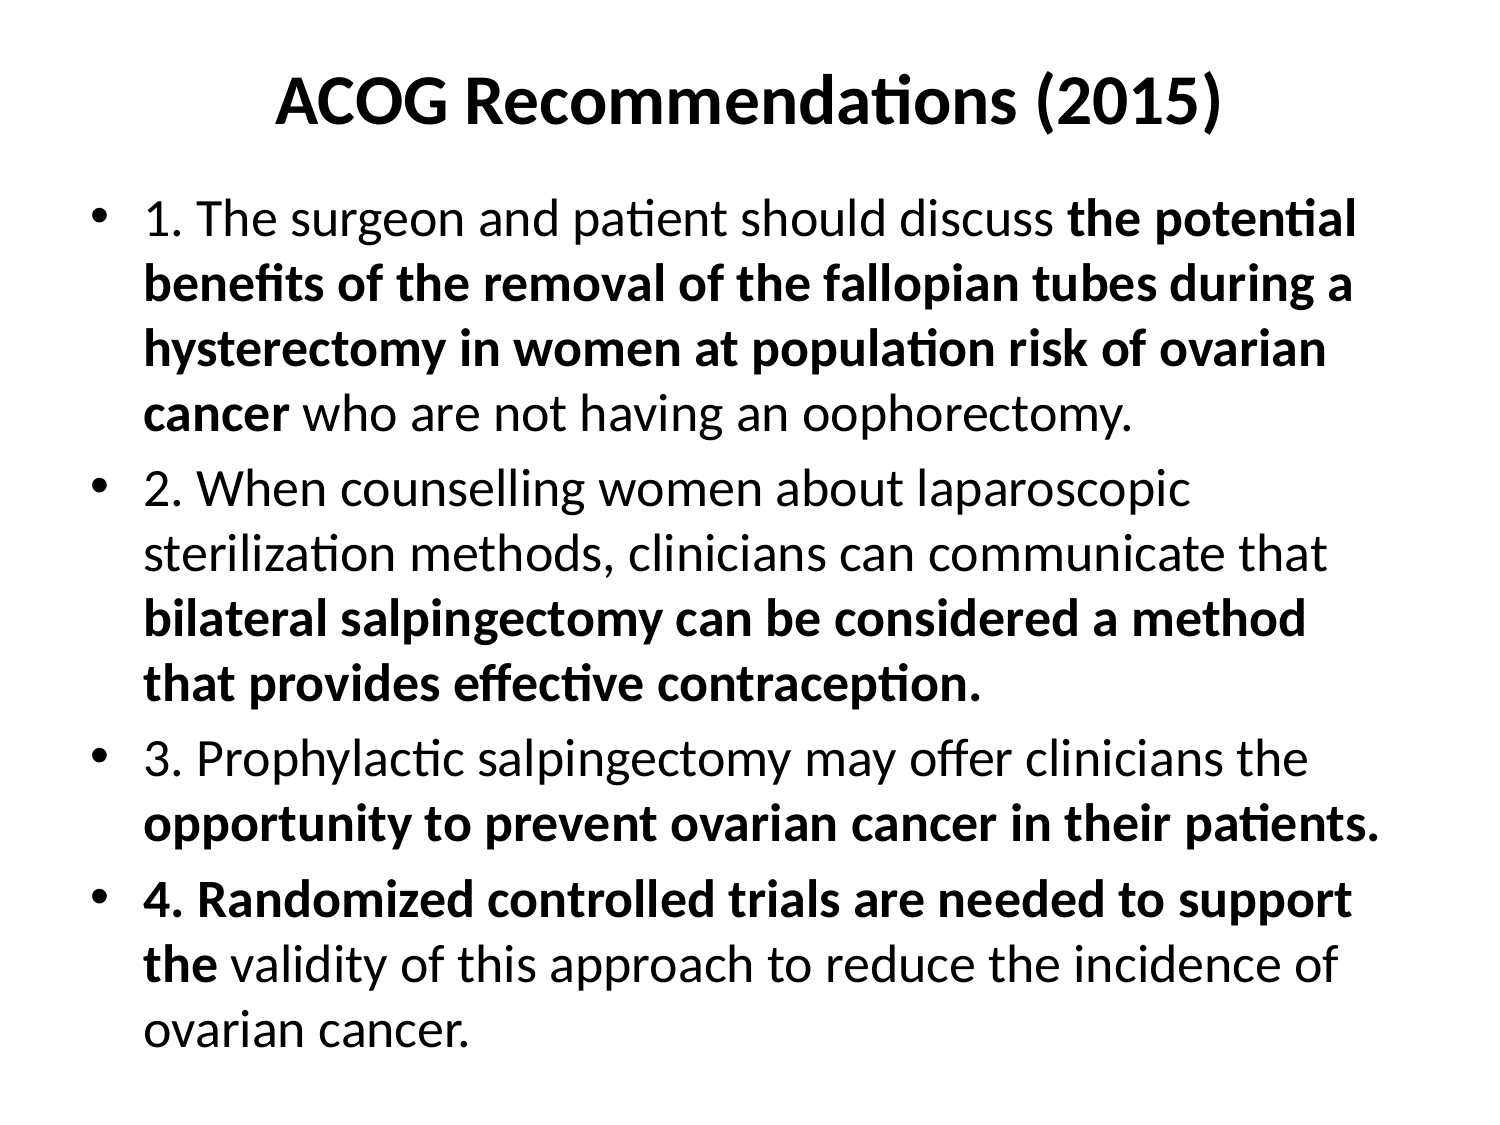

# ACOG Recommendations (2015)
1. The surgeon and patient should discuss the potential benefits of the removal of the fallopian tubes during a hysterectomy in women at population risk of ovarian cancer who are not having an oophorectomy.
2. When counselling women about laparoscopic sterilization methods, clinicians can communicate that bilateral salpingectomy can be considered a method that provides effective contraception.
3. Prophylactic salpingectomy may offer clinicians the opportunity to prevent ovarian cancer in their patients.
4. Randomized controlled trials are needed to support the validity of this approach to reduce the incidence of ovarian cancer.